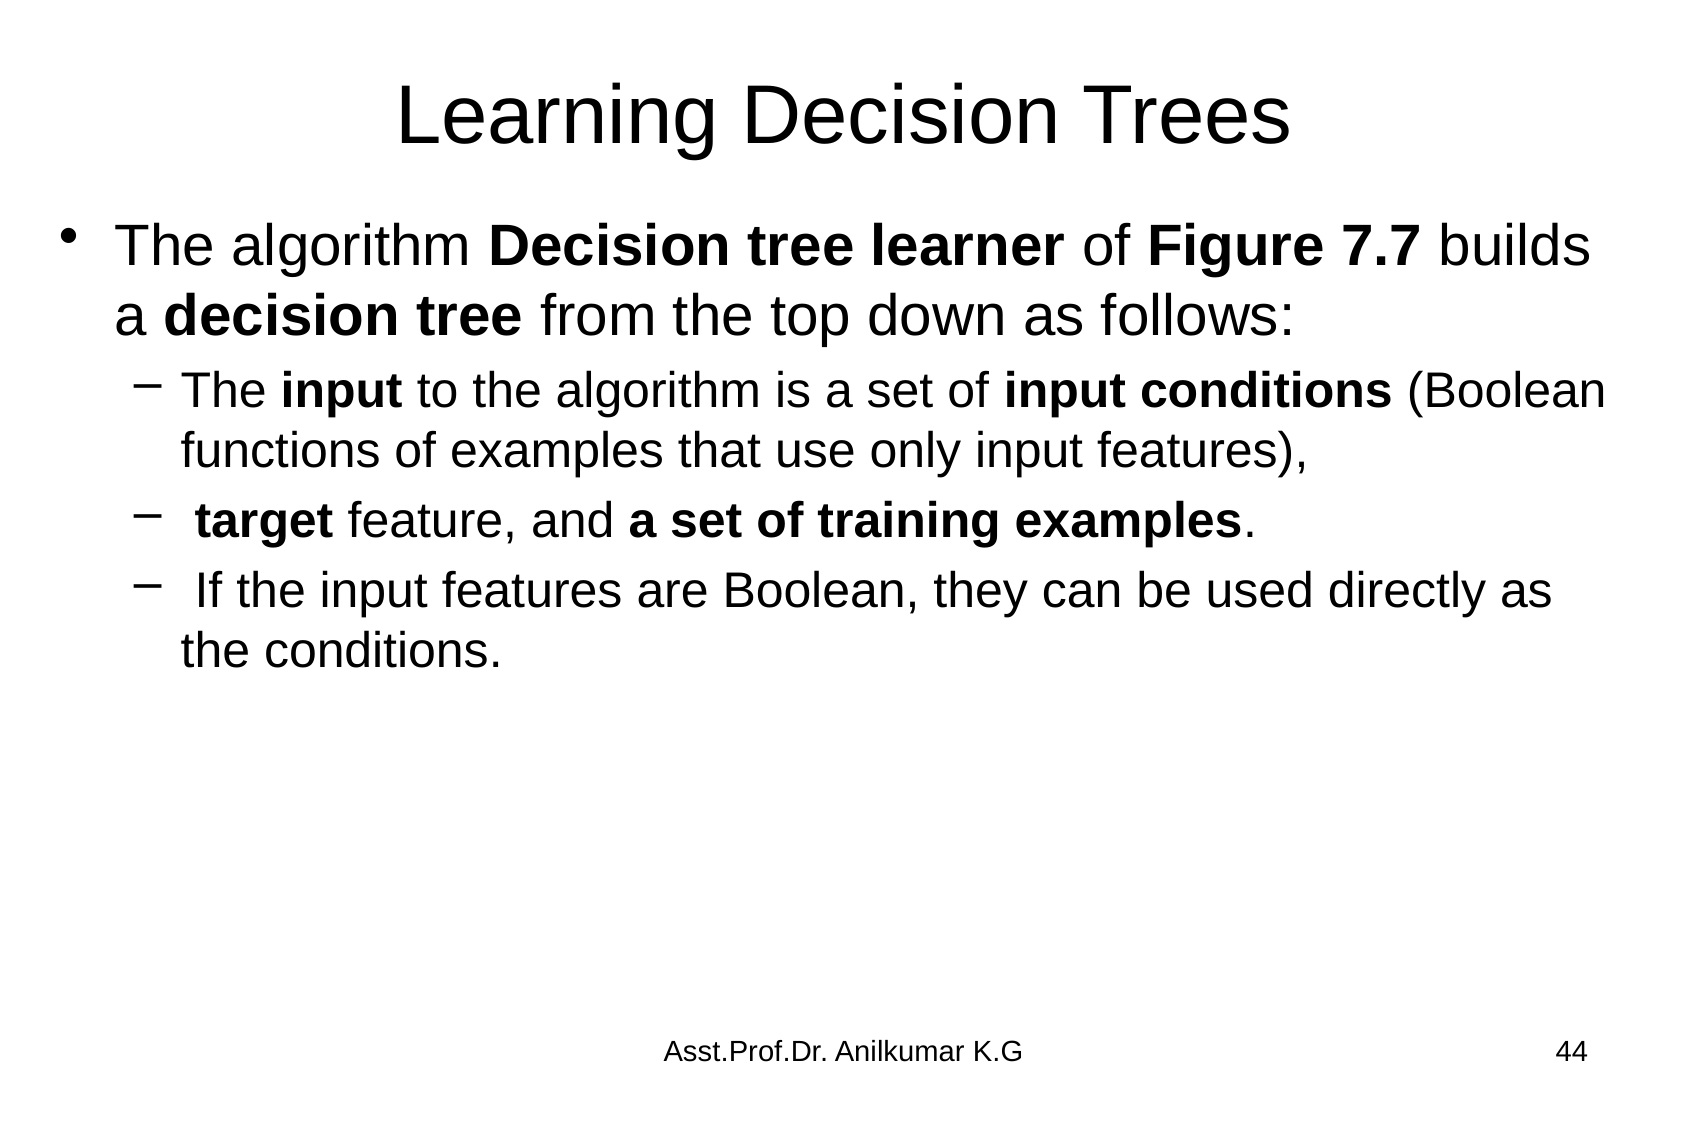

# Learning Decision Trees
The algorithm Decision tree learner of Figure 7.7 builds a decision tree from the top down as follows:
The input to the algorithm is a set of input conditions (Boolean functions of examples that use only input features),
 target feature, and a set of training examples.
 If the input features are Boolean, they can be used directly as the conditions.
Asst.Prof.Dr. Anilkumar K.G
44